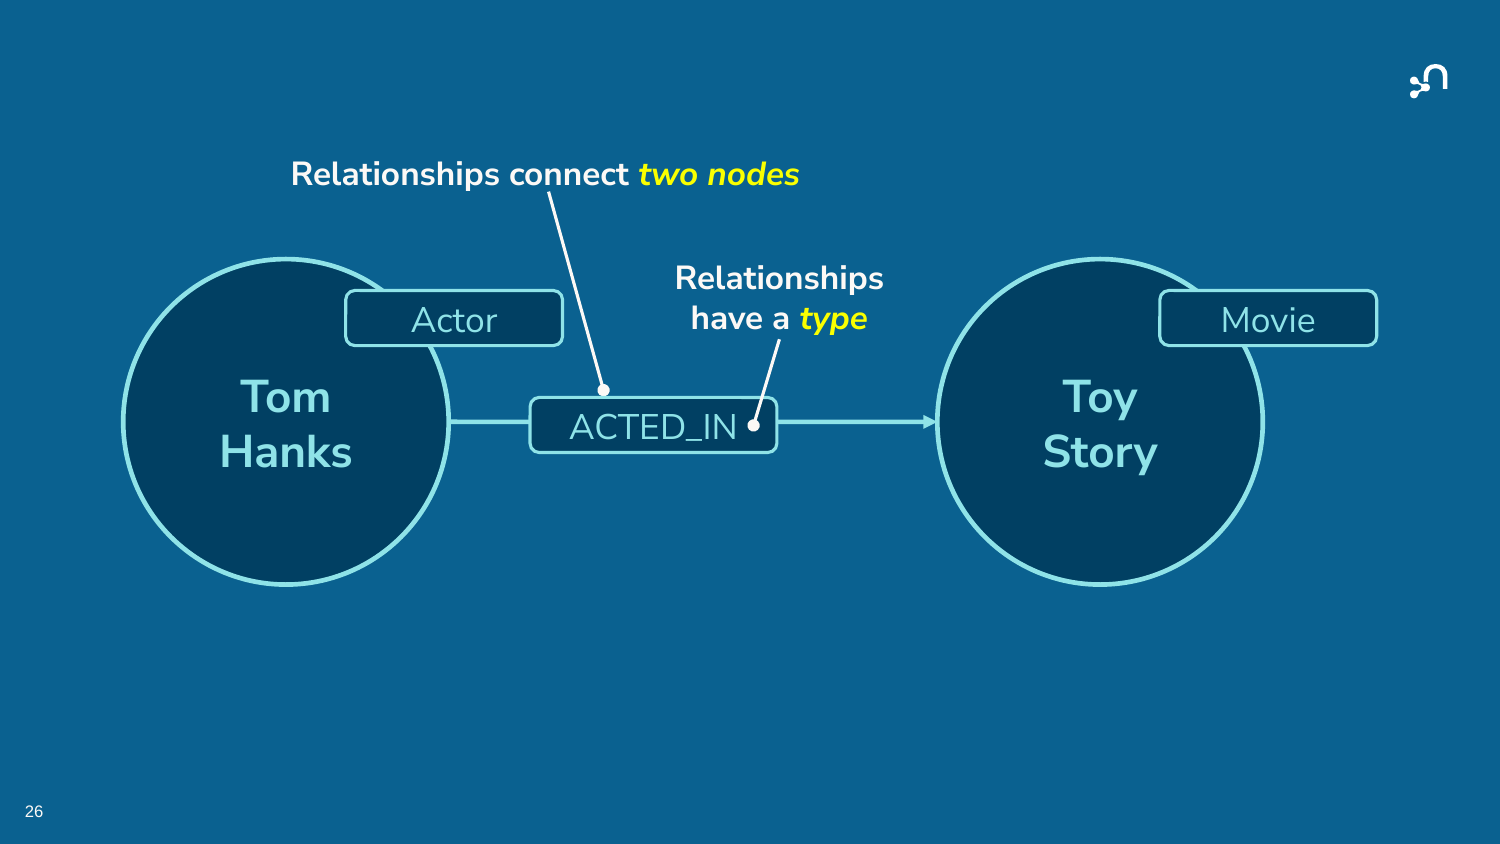

Relationships connect two nodes
Tom Hanks
Actor
Relationships
have a type
Toy Story
Movie
ACTED_IN
26